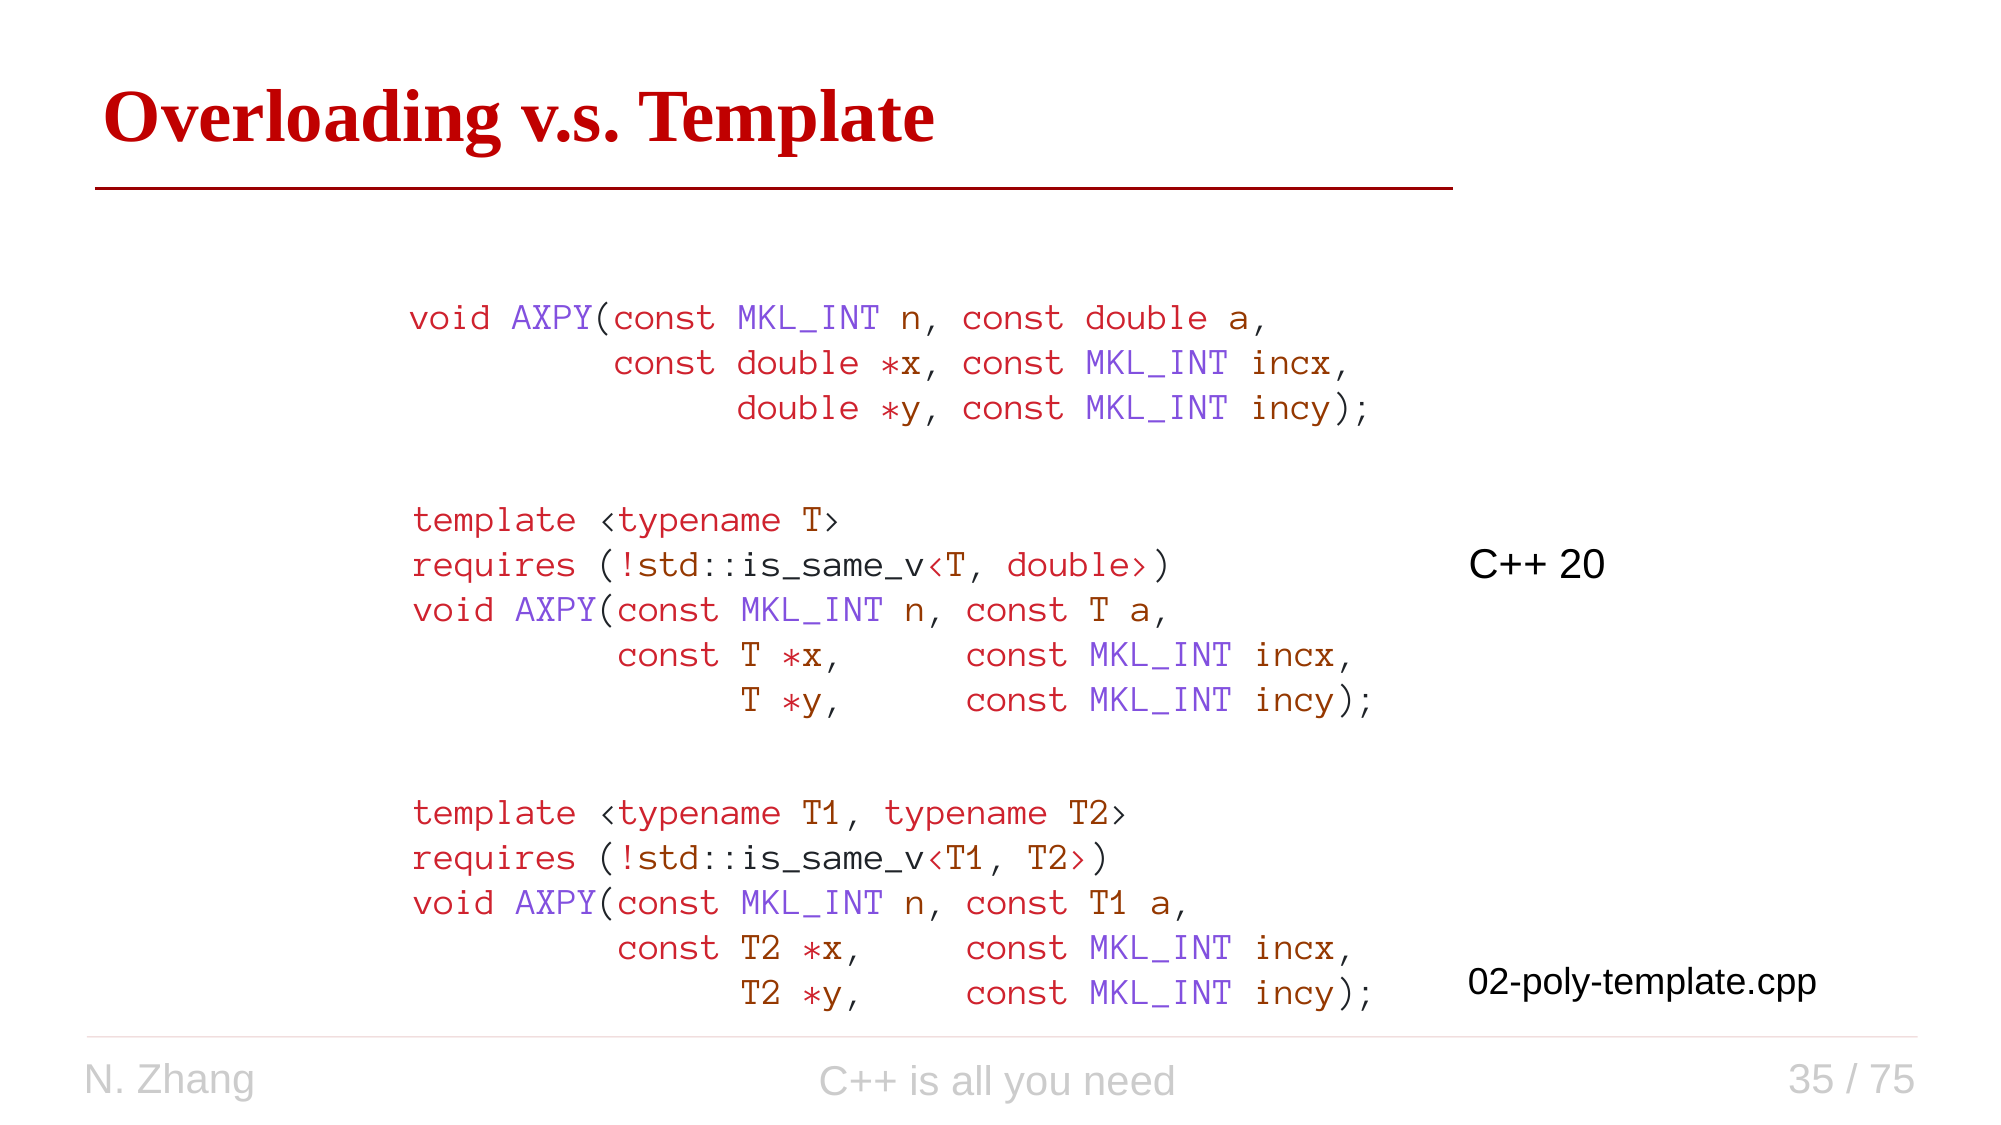

Overloading v.s. Template
       void AXPY(const MKL_INT n, const double a,
                 const double *x, const MKL_INT incx,
                       double *y, const MKL_INT incy);
template <typename T>
requires (!std::is_same_v<T, double>)
void AXPY(const MKL_INT n, const T a,
          const T *x,      const MKL_INT incx,
                T *y,      const MKL_INT incy);
template <typename T1, typename T2>
requires (!std::is_same_v<T1, T2>)
void AXPY(const MKL_INT n, const T1 a,
          const T2 *x,     const MKL_INT incx,
                T2 *y,     const MKL_INT incy);
C++ 20
02-poly-template.cpp
N. Zhang
35 / 75
C++ is all you need